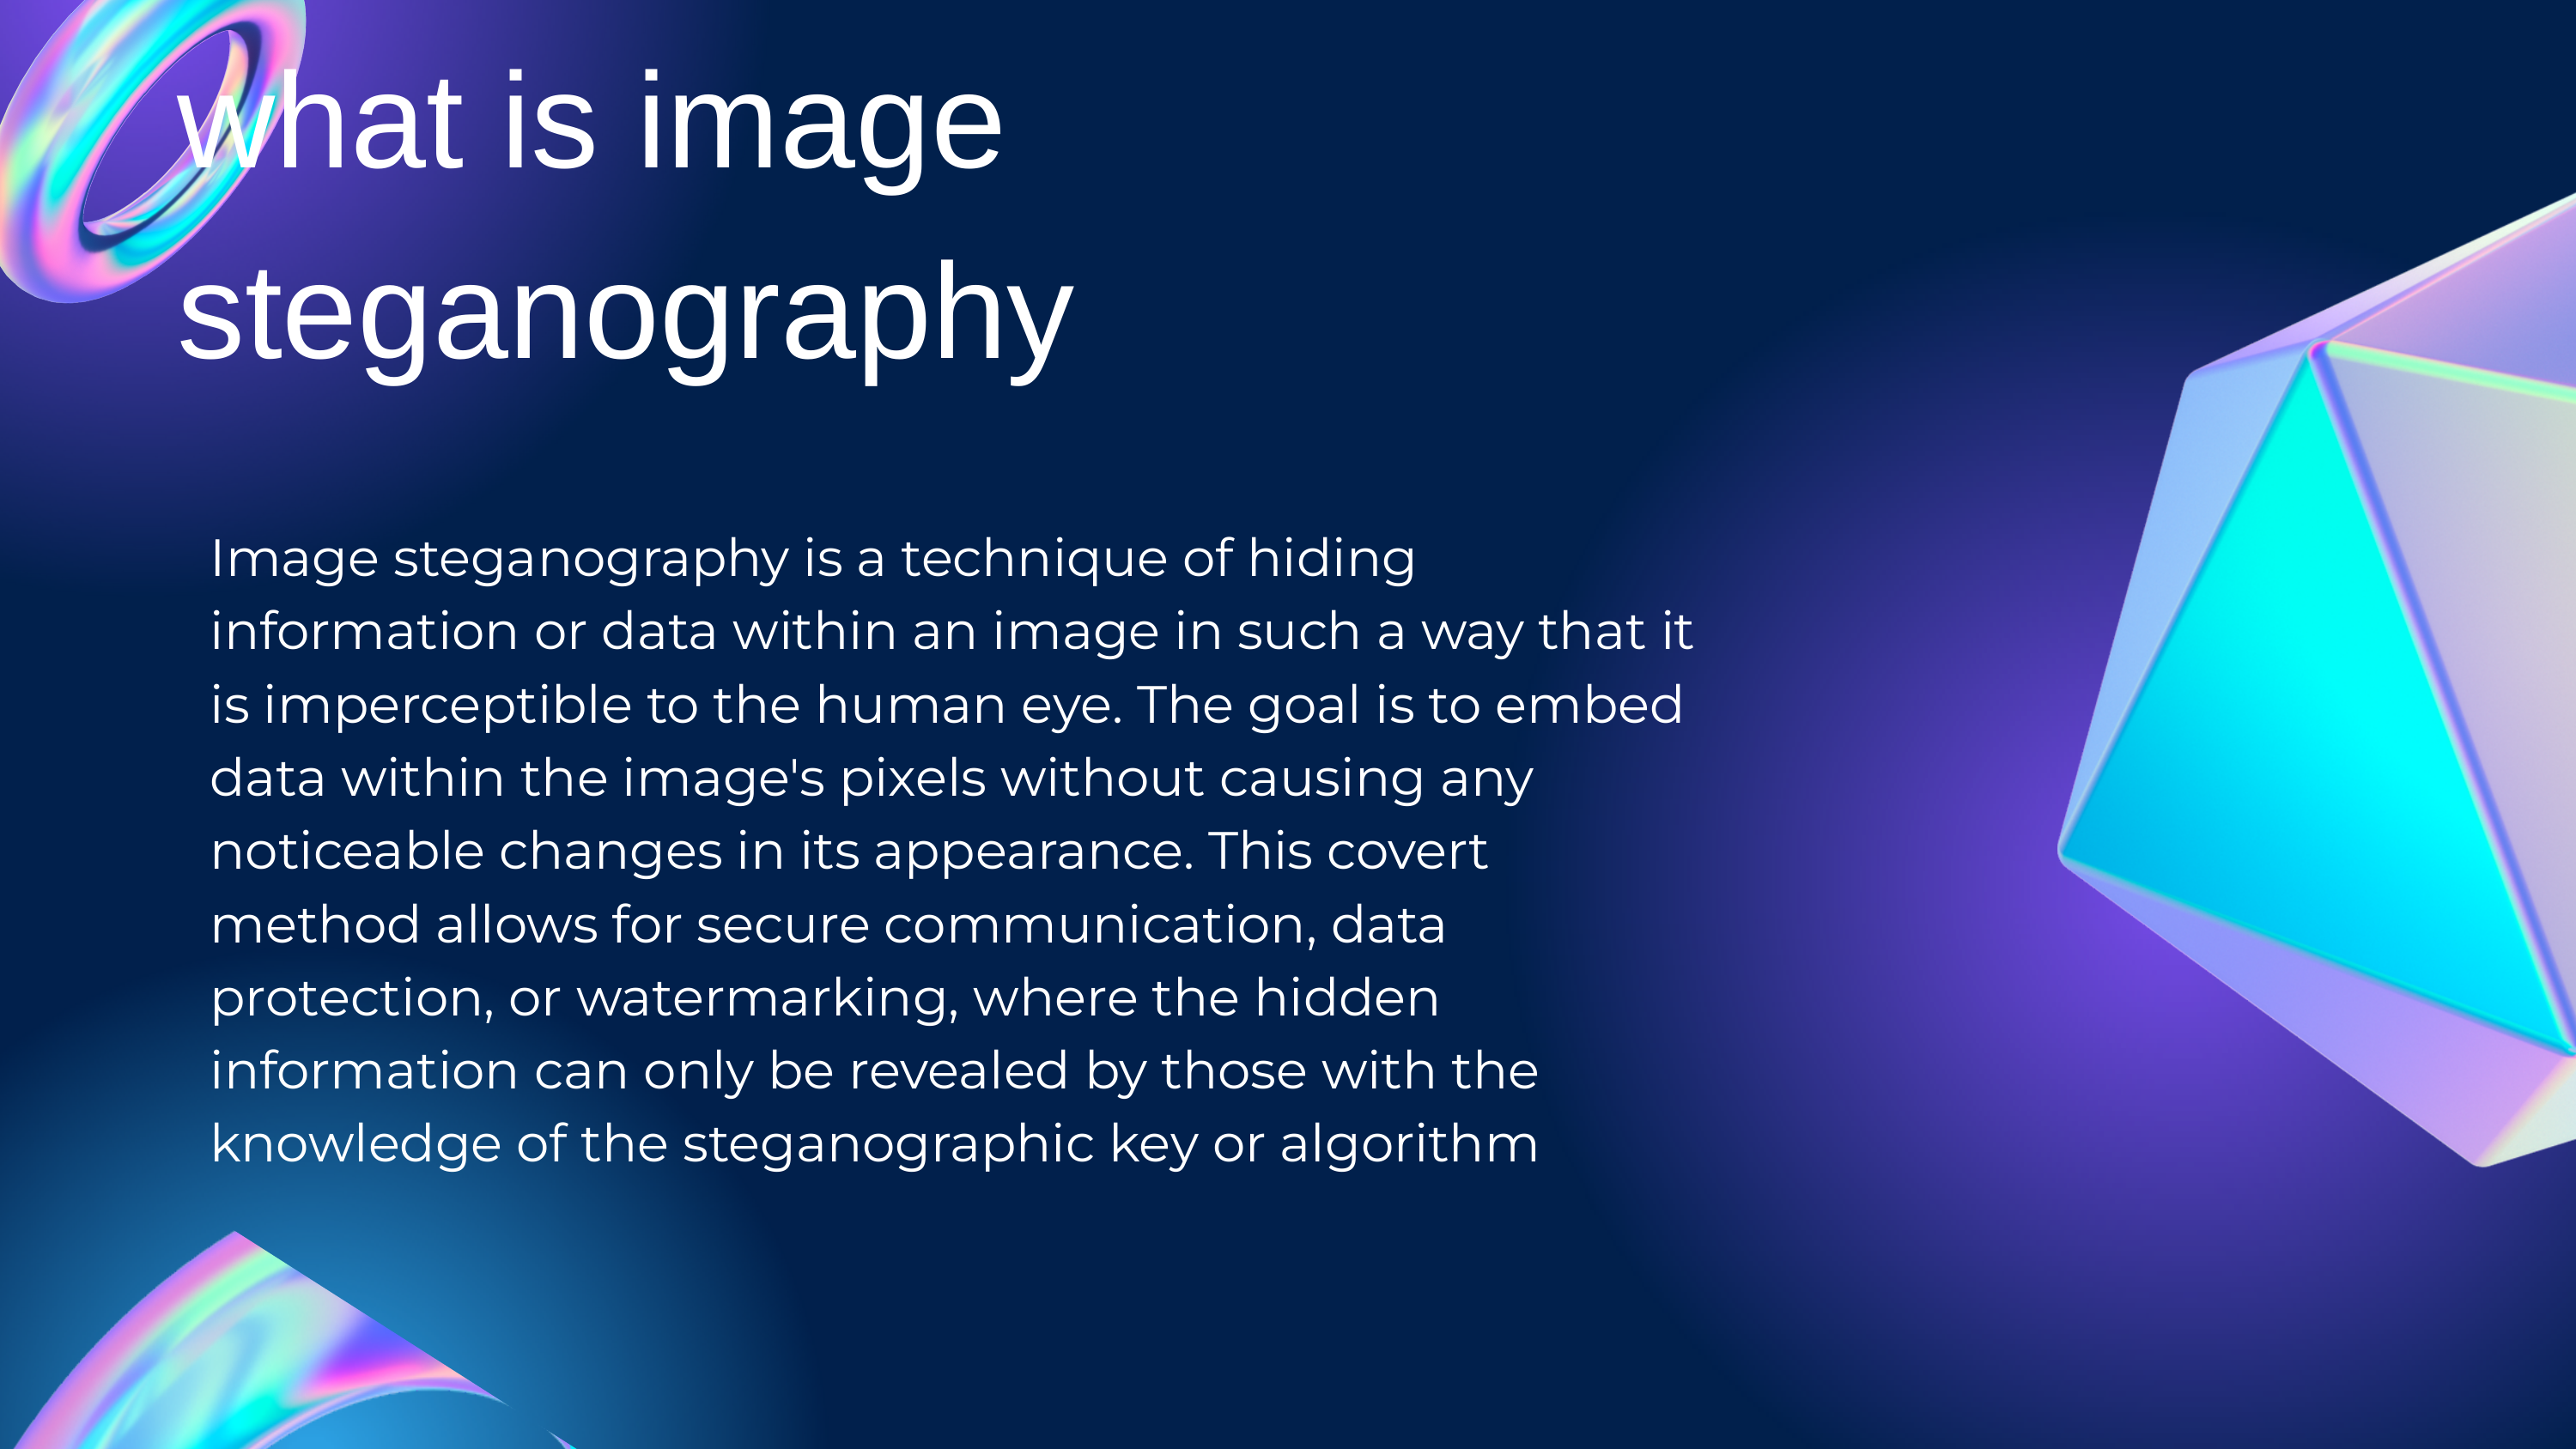

what is image steganography

Image steganography is a technique of hiding information or data within an image in such a way that it is imperceptible to the human eye. The goal is to embed data within the image's pixels without causing any noticeable changes in its appearance. This covert method allows for secure communication, data protection, or watermarking, where the hidden information can only be revealed by those with the knowledge of the steganographic key or algorithm